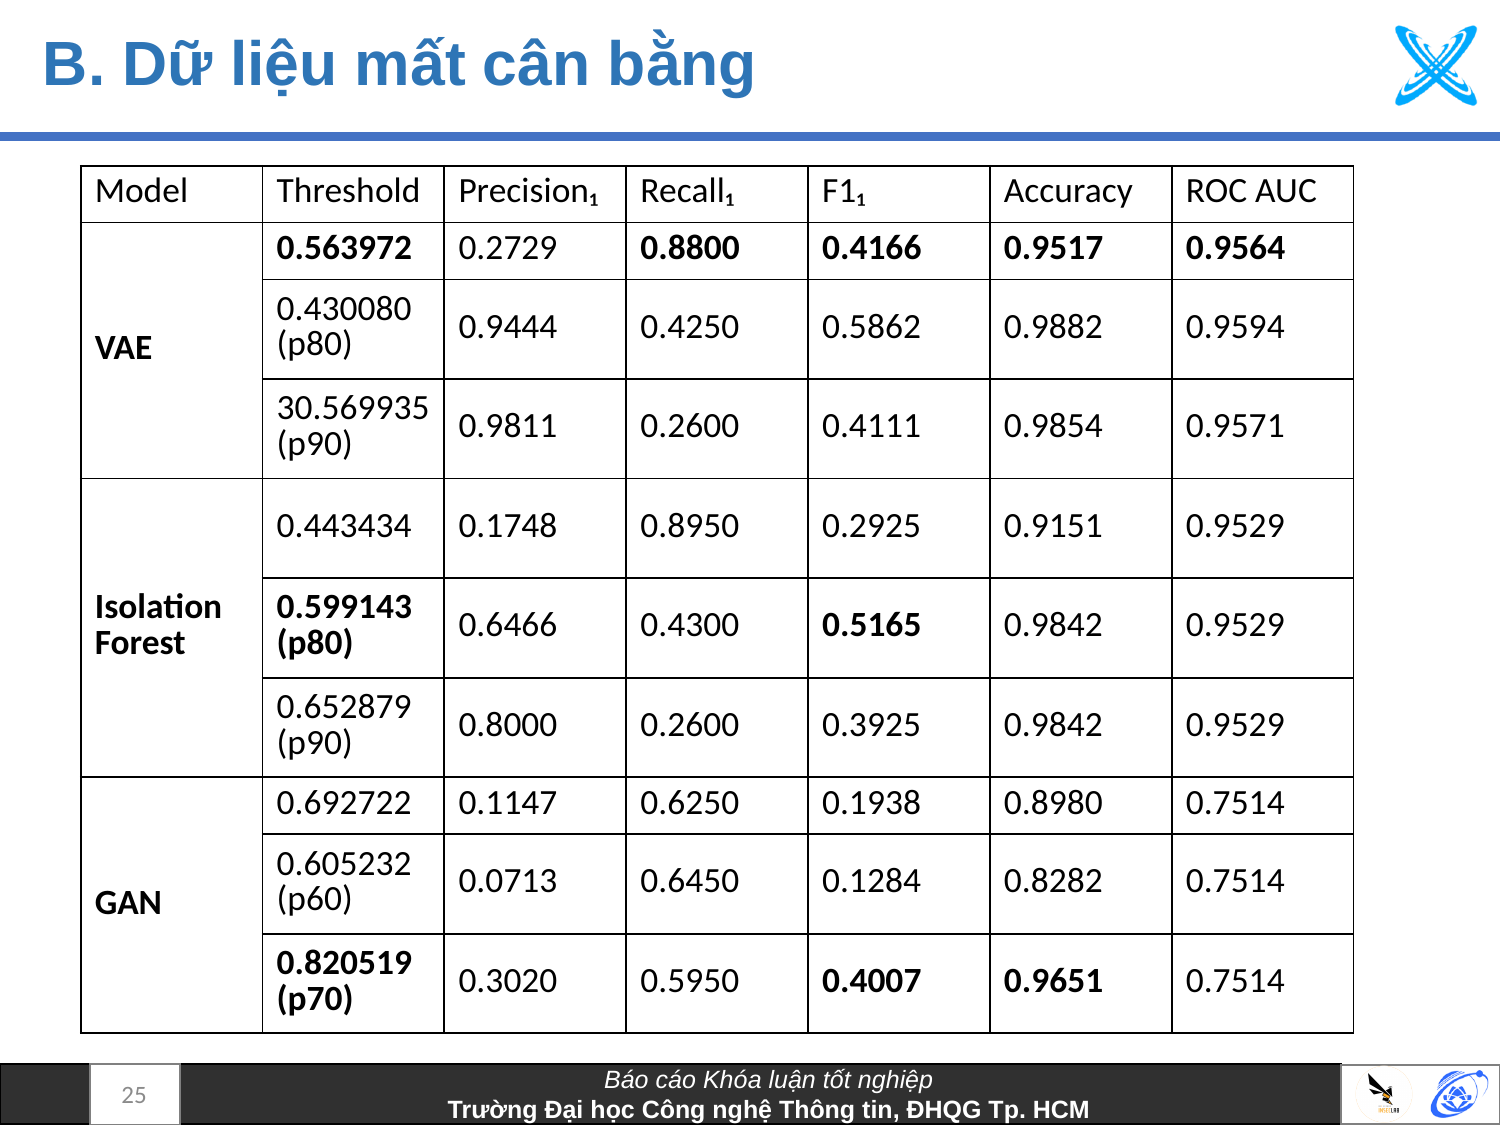

# B. Dữ liệu mất cân bằng
| Model | Threshold | Precision₁ | Recall₁ | F1₁ | Accuracy | ROC AUC |
| --- | --- | --- | --- | --- | --- | --- |
| VAE | 0.563972 | 0.2729 | 0.8800 | 0.4166 | 0.9517 | 0.9564 |
|  | 0.430080 (p80) | 0.9444 | 0.4250 | 0.5862 | 0.9882 | 0.9594 |
|  | 30.569935 (p90) | 0.9811 | 0.2600 | 0.4111 | 0.9854 | 0.9571 |
| Isolation Forest | 0.443434 | 0.1748 | 0.8950 | 0.2925 | 0.9151 | 0.9529 |
|  | 0.599143 (p80) | 0.6466 | 0.4300 | 0.5165 | 0.9842 | 0.9529 |
|  | 0.652879 (p90) | 0.8000 | 0.2600 | 0.3925 | 0.9842 | 0.9529 |
| GAN | 0.692722 | 0.1147 | 0.6250 | 0.1938 | 0.8980 | 0.7514 |
|  | 0.605232 (p60) | 0.0713 | 0.6450 | 0.1284 | 0.8282 | 0.7514 |
|  | 0.820519 (p70) | 0.3020 | 0.5950 | 0.4007 | 0.9651 | 0.7514 |
25